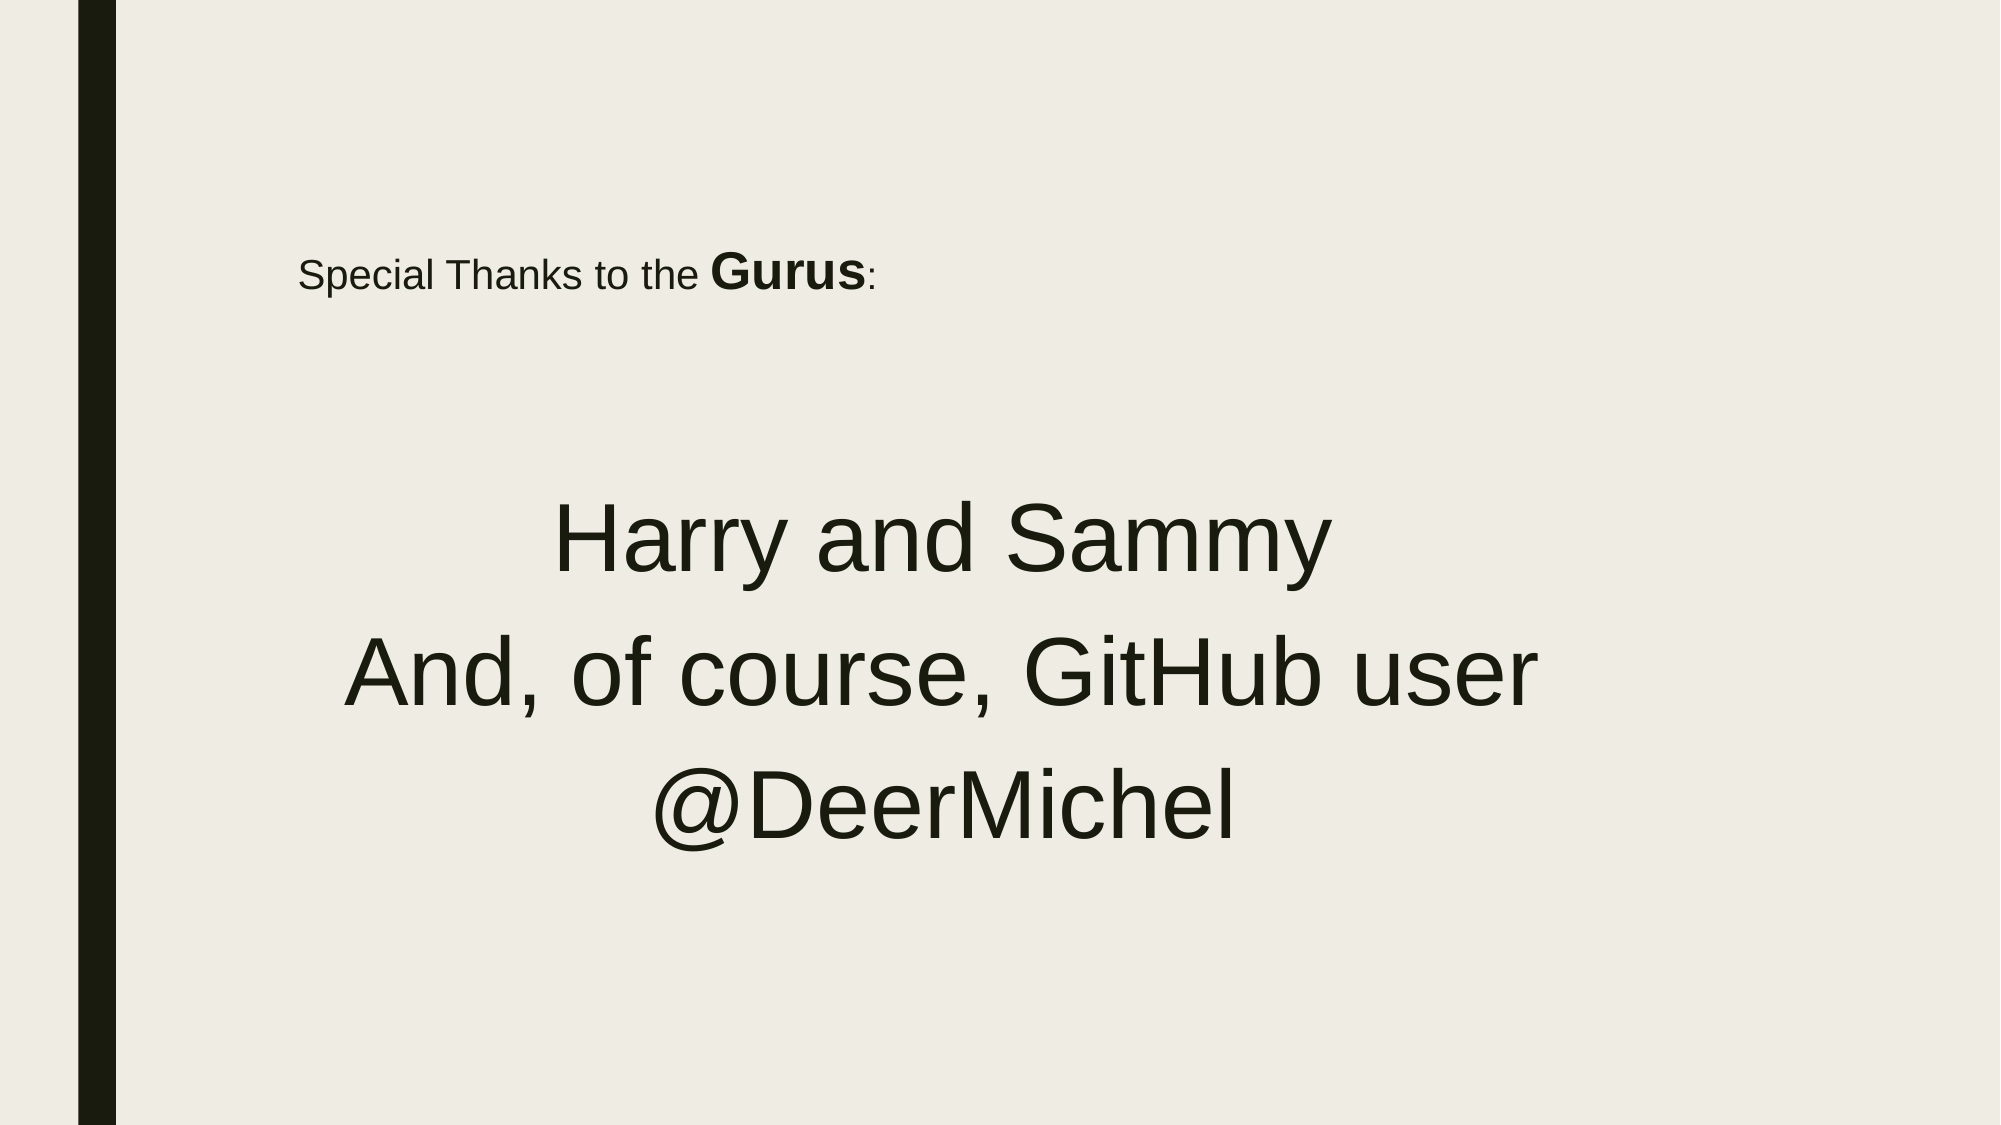

# Special Thanks to the Gurus:
Harry and Sammy
And, of course, GitHub user
@DeerMichel